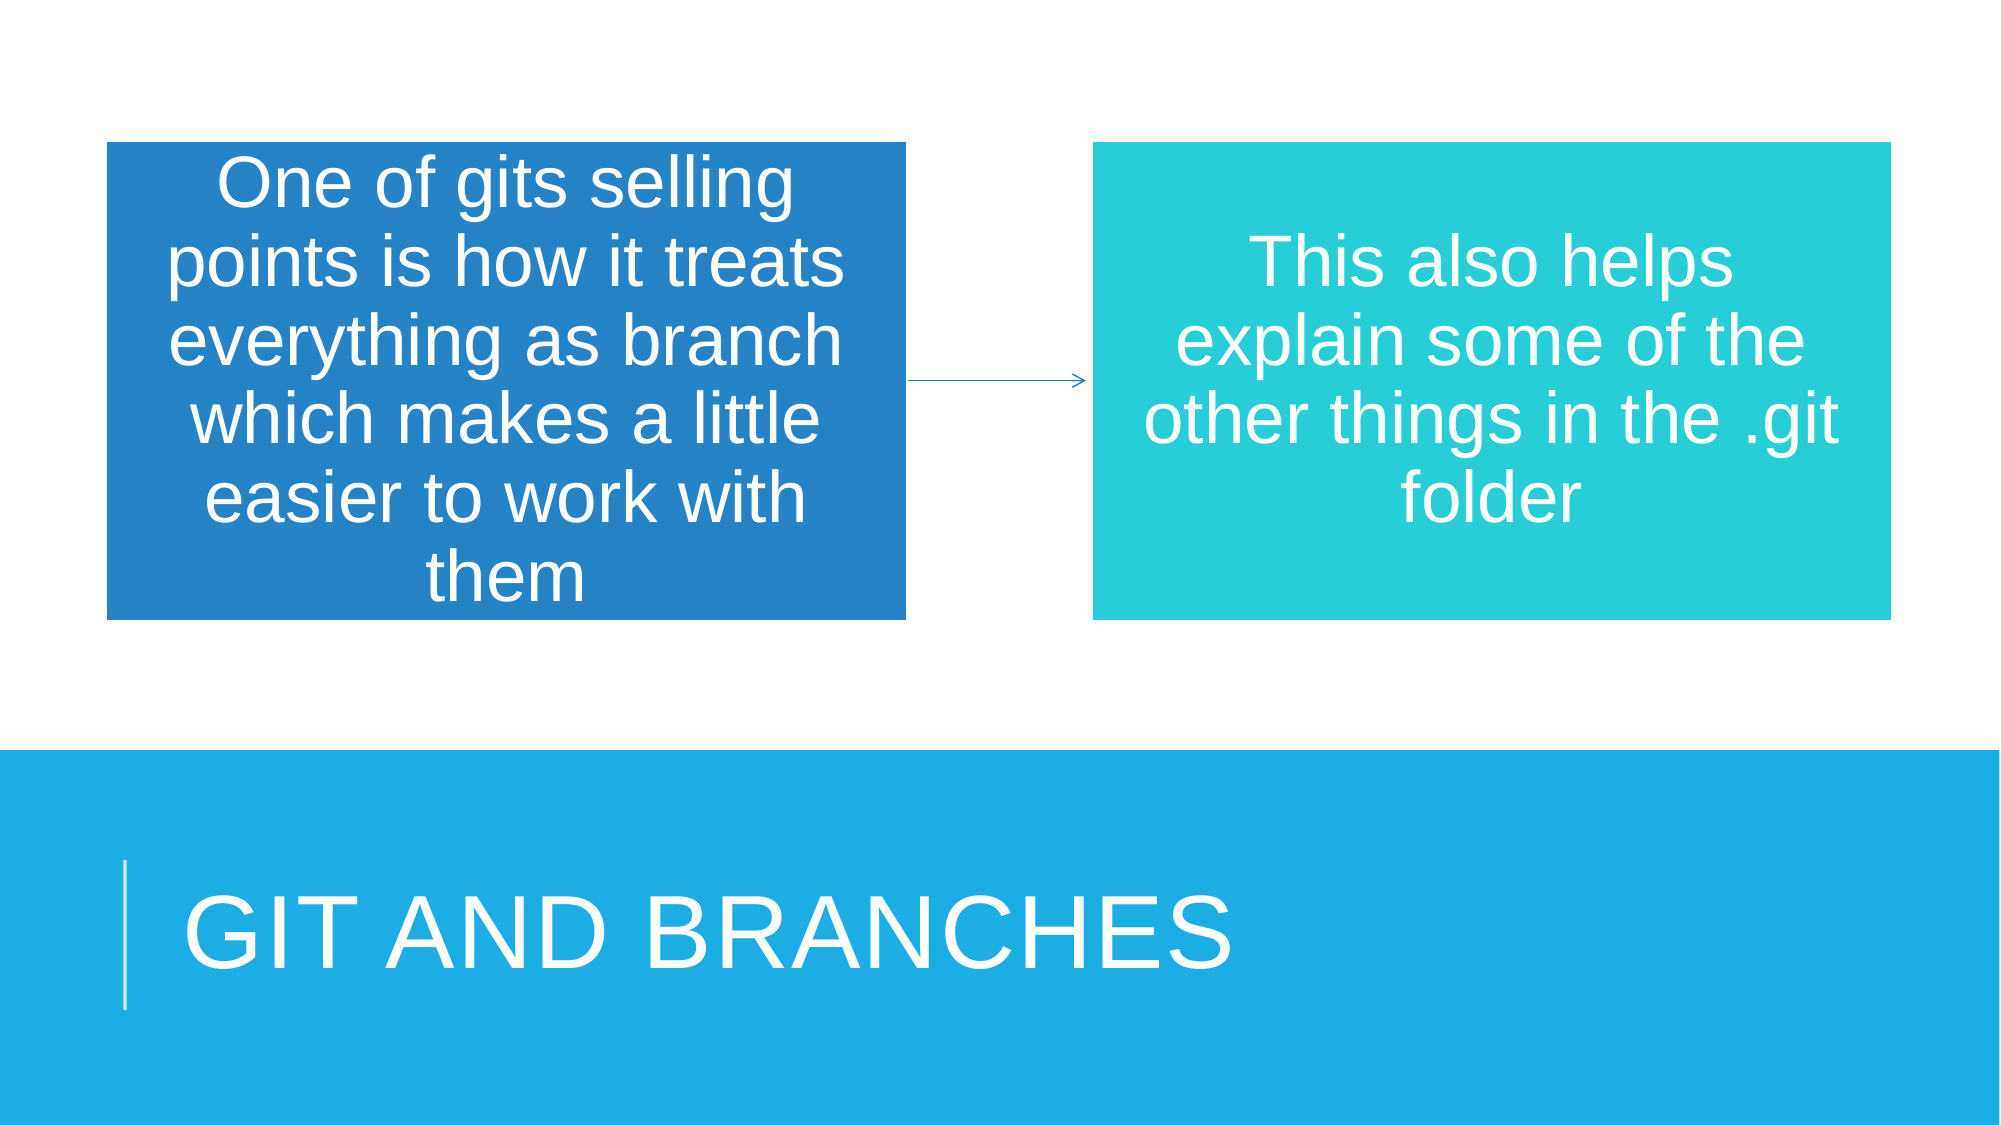

One of gits selling points is how it treats everything as branch which makes a little easier to work with them
This also helps explain some of the other things in the .git folder

# Git and Branches